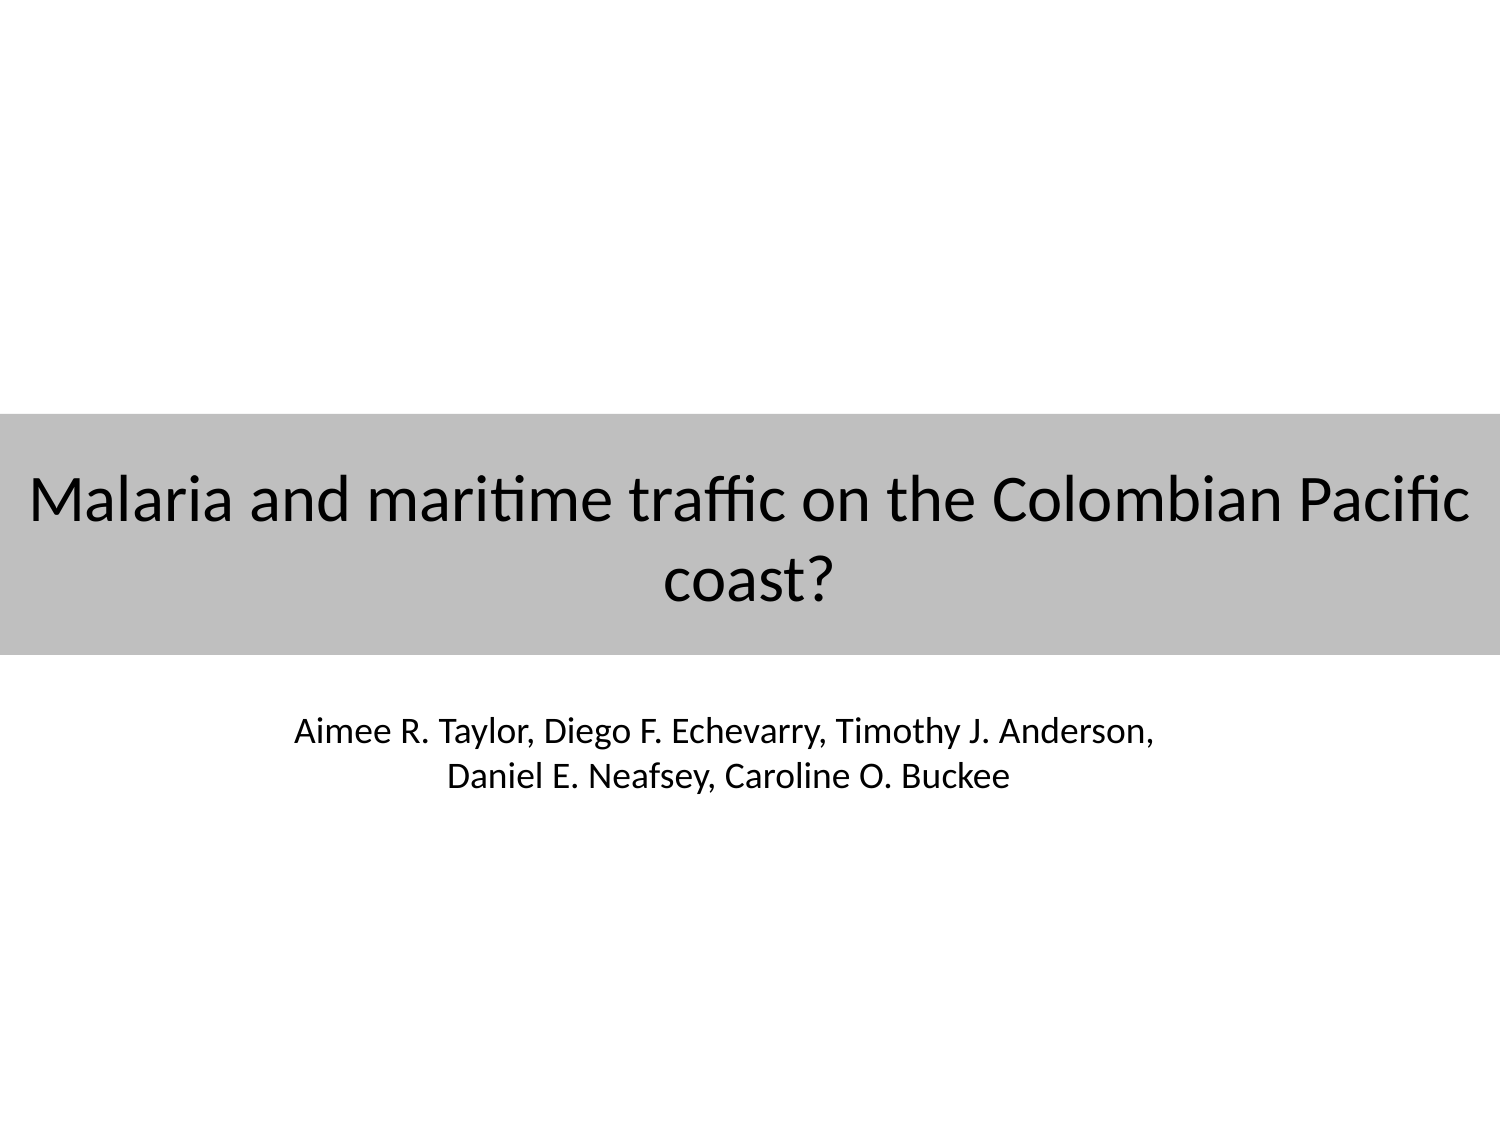

# Malaria and maritime traffic on the Colombian Pacific coast?
Aimee R. Taylor, Diego F. Echevarry, Timothy J. Anderson,
Daniel E. Neafsey, Caroline O. Buckee